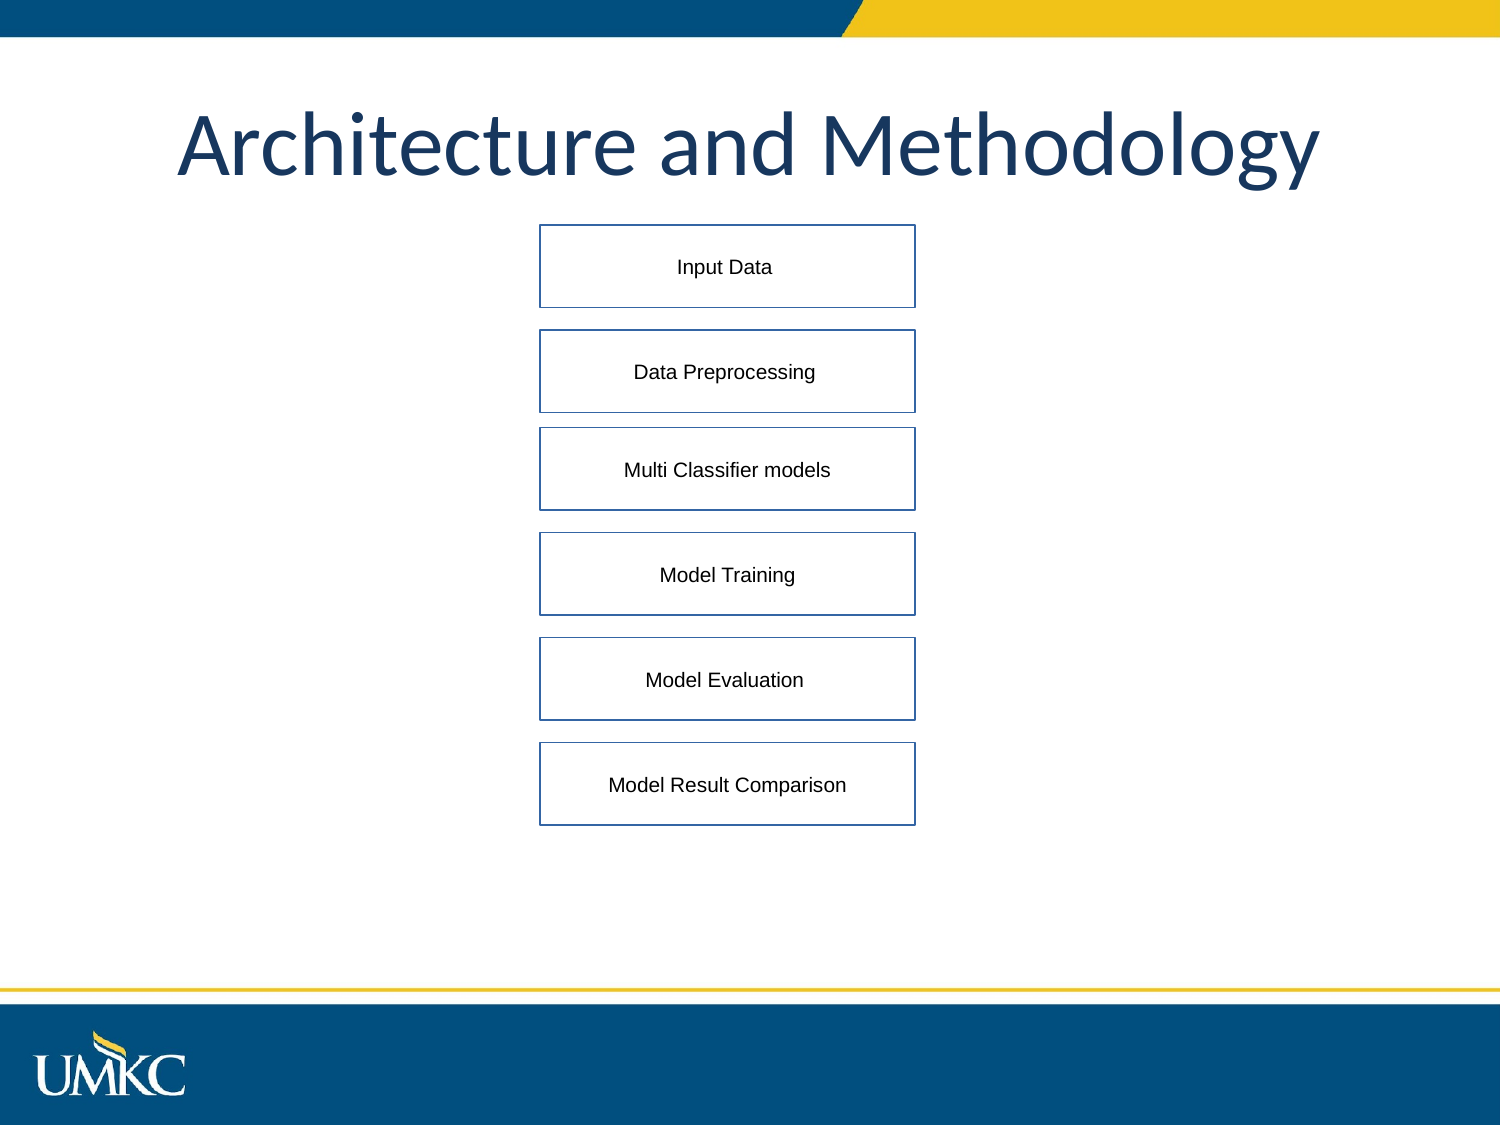

Architecture and Methodology
Input Data
Data Preprocessing
Multi Classifier models
Model Training
Model Evaluation
Model Result Comparison